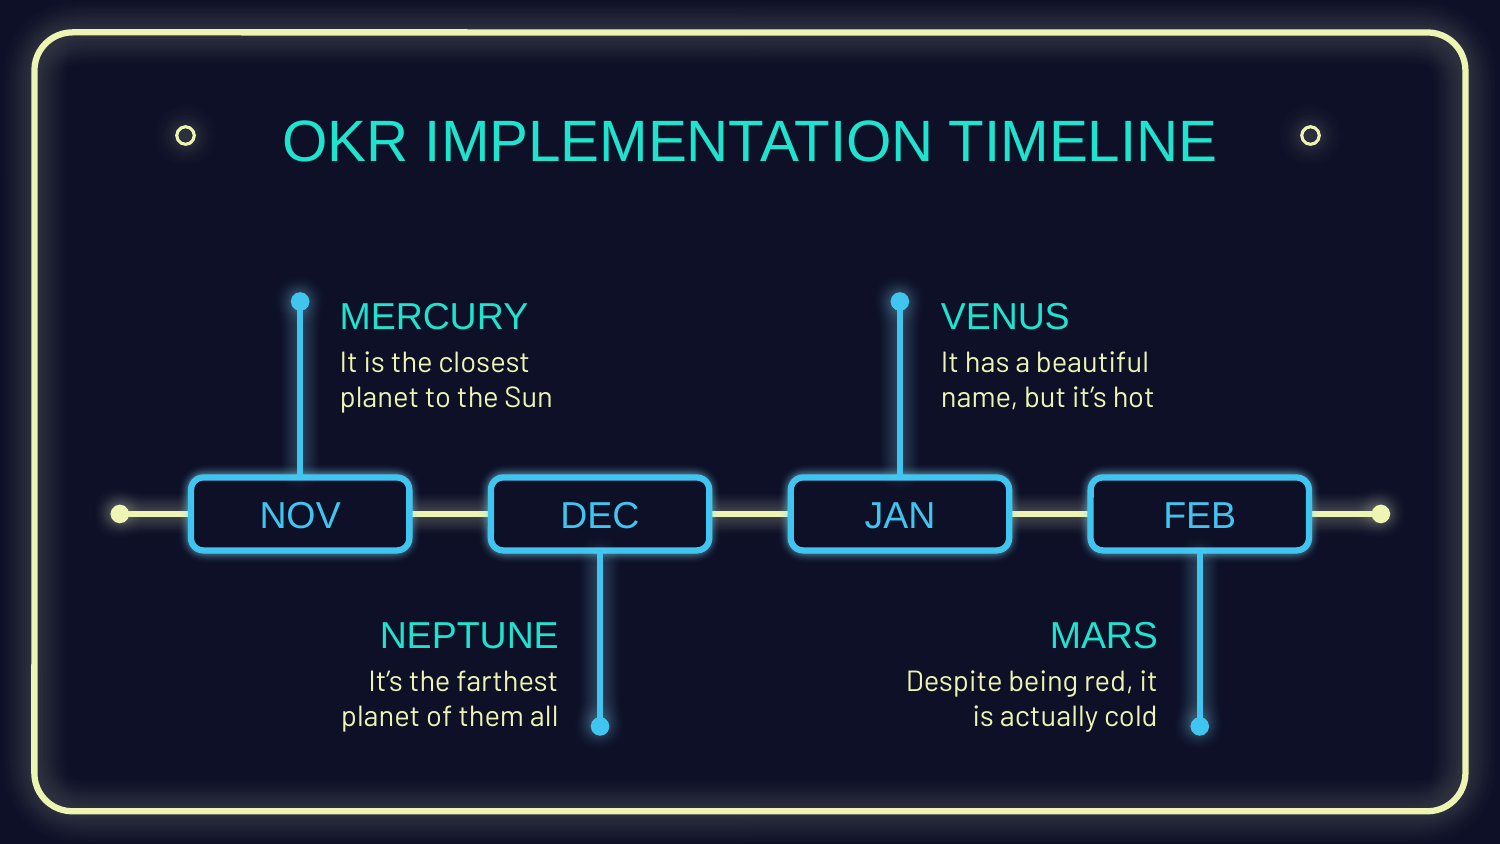

# OKR IMPLEMENTATION TIMELINE
MERCURY
VENUS

It is the closest planet to the Sun
It has a beautiful name, but it’s hot
NOV
DEC
JAN
FEB
NEPTUNE
MARS
It’s the farthest planet of them all
Despite being red, it is actually cold